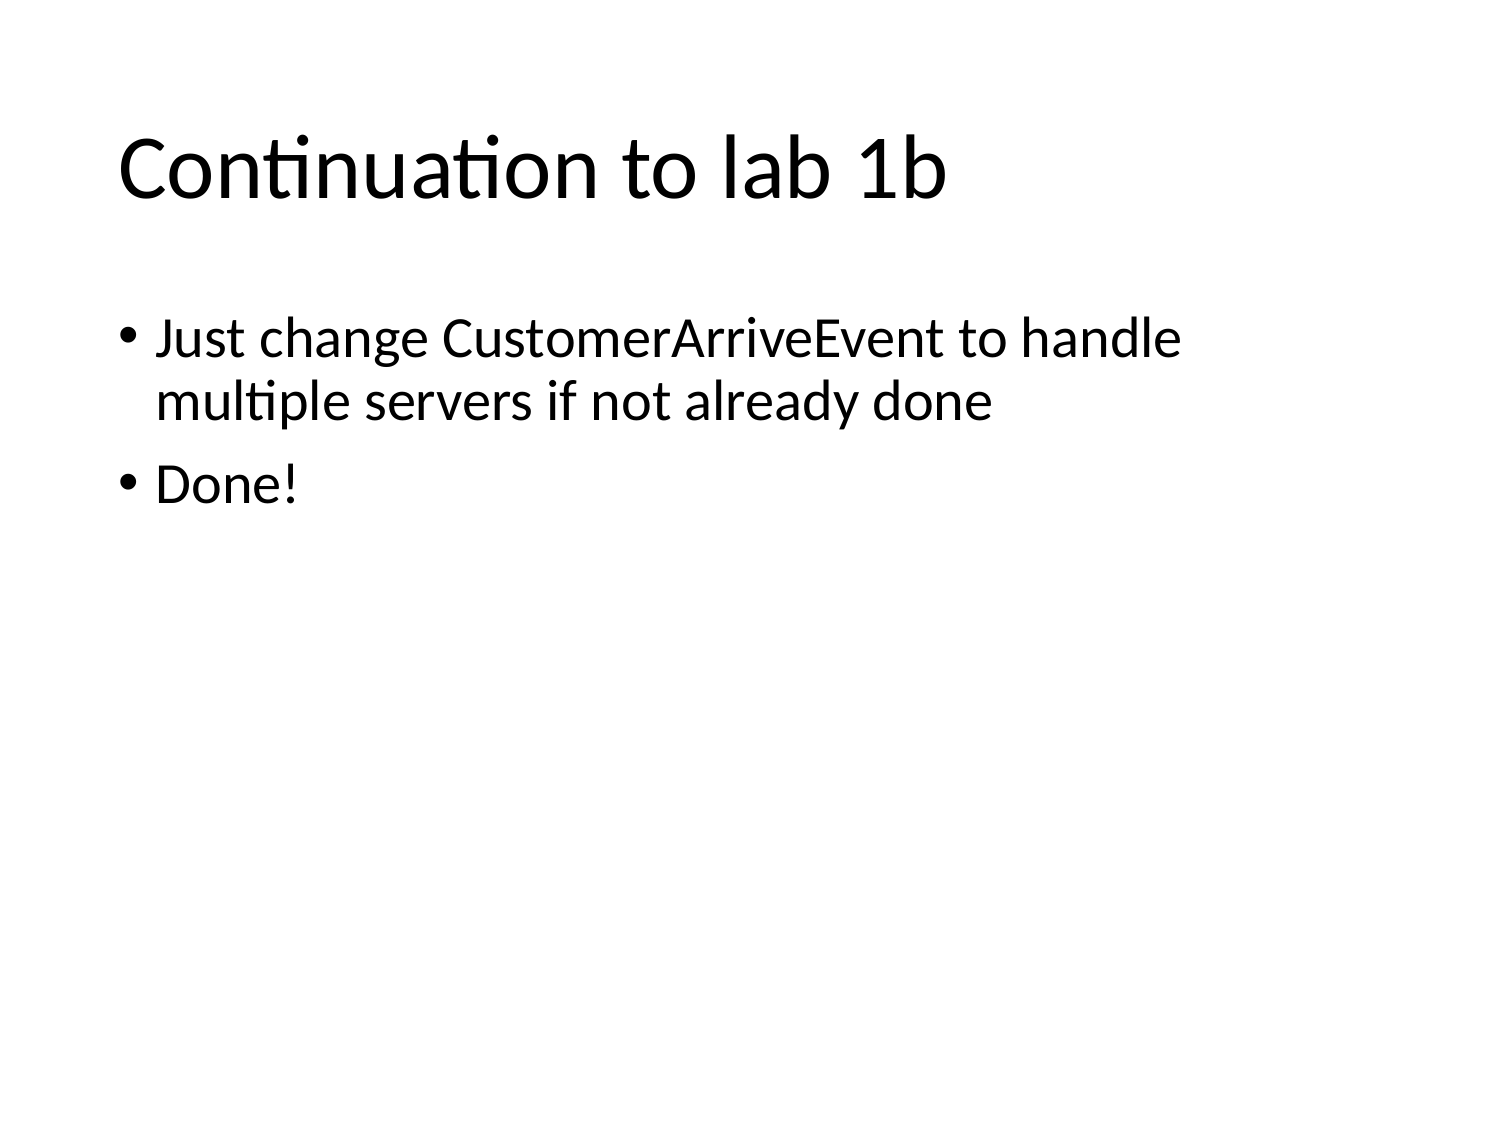

# Continuation to lab 1b
Just change CustomerArriveEvent to handle multiple servers if not already done
Done!